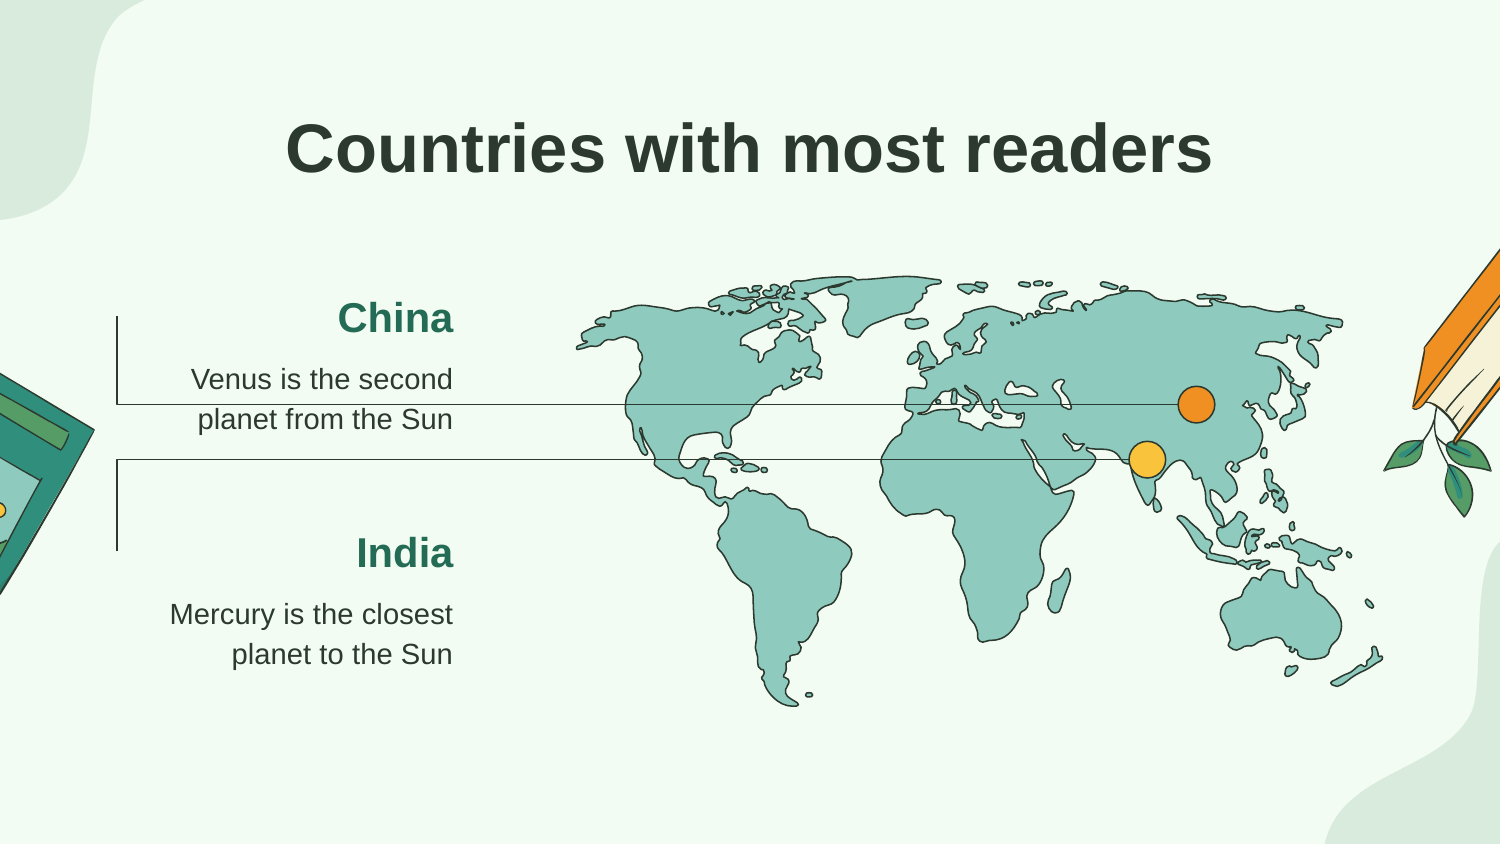

# Countries with most readers

China
Venus is the second planet from the Sun

India
Mercury is the closest planet to the Sun